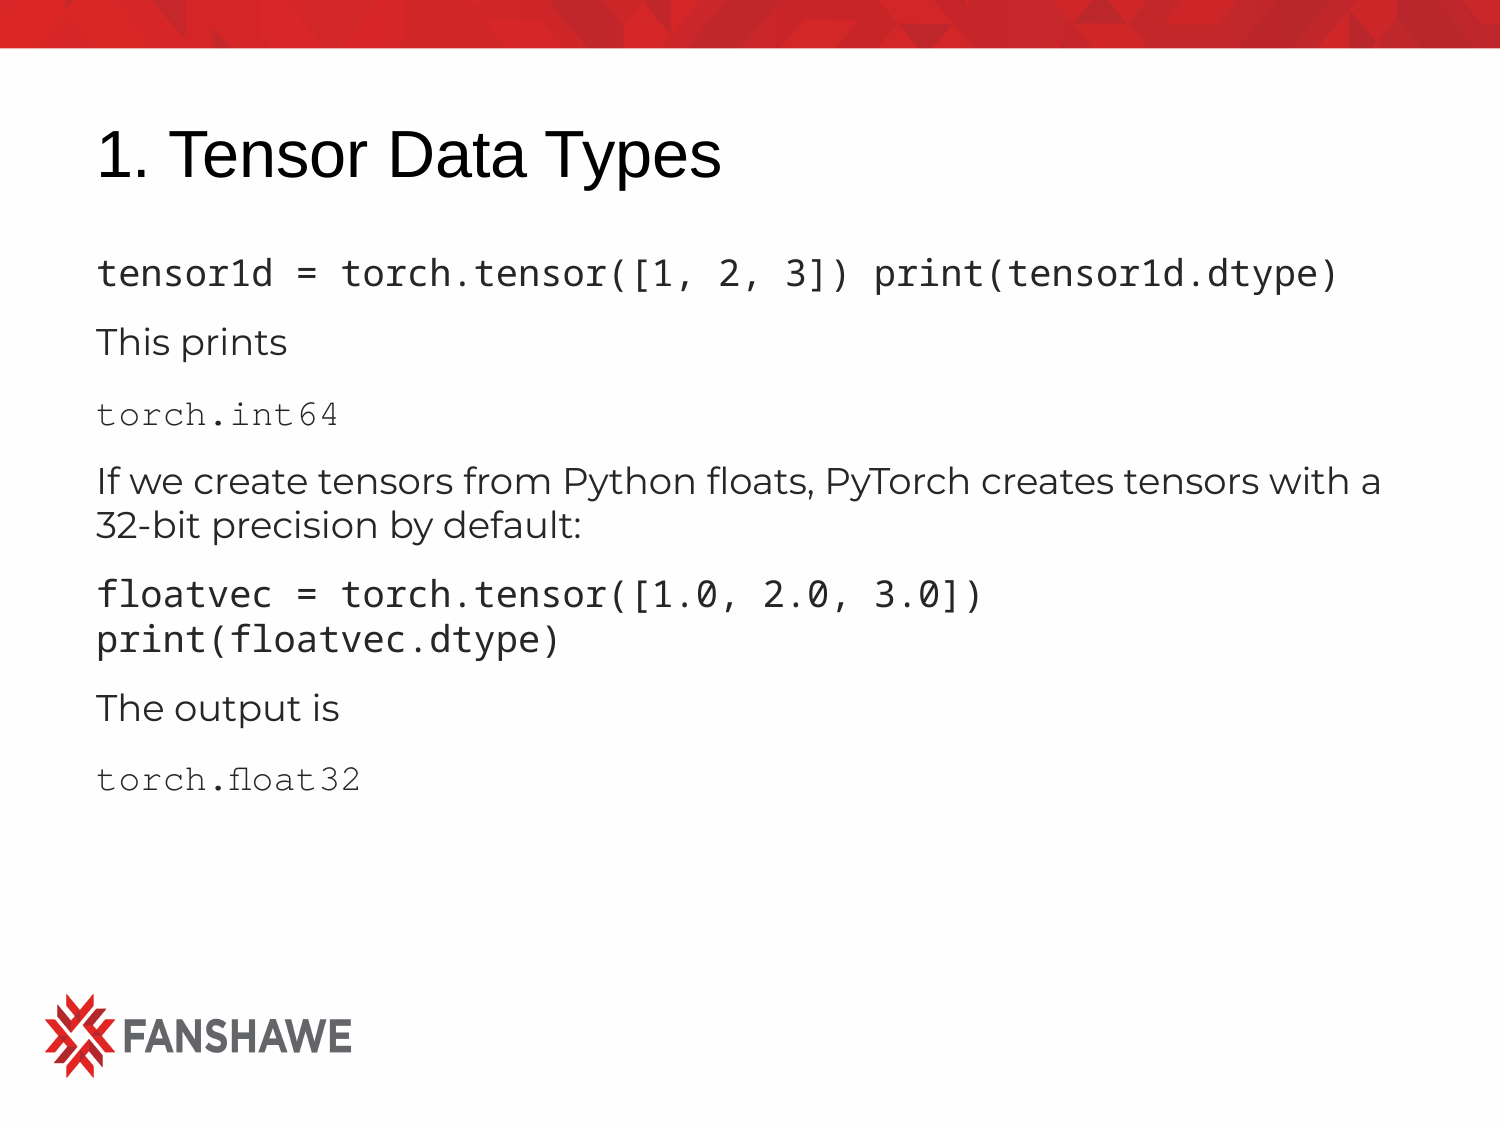

# 1. Tensor Data Types
tensor1d = torch.tensor([1, 2, 3]) print(tensor1d.dtype)
This prints
torch.int64
If we create tensors from Python floats, PyTorch creates tensors with a 32-bit precision by default:
floatvec = torch.tensor([1.0, 2.0, 3.0]) print(floatvec.dtype)
The output is
torch.float32